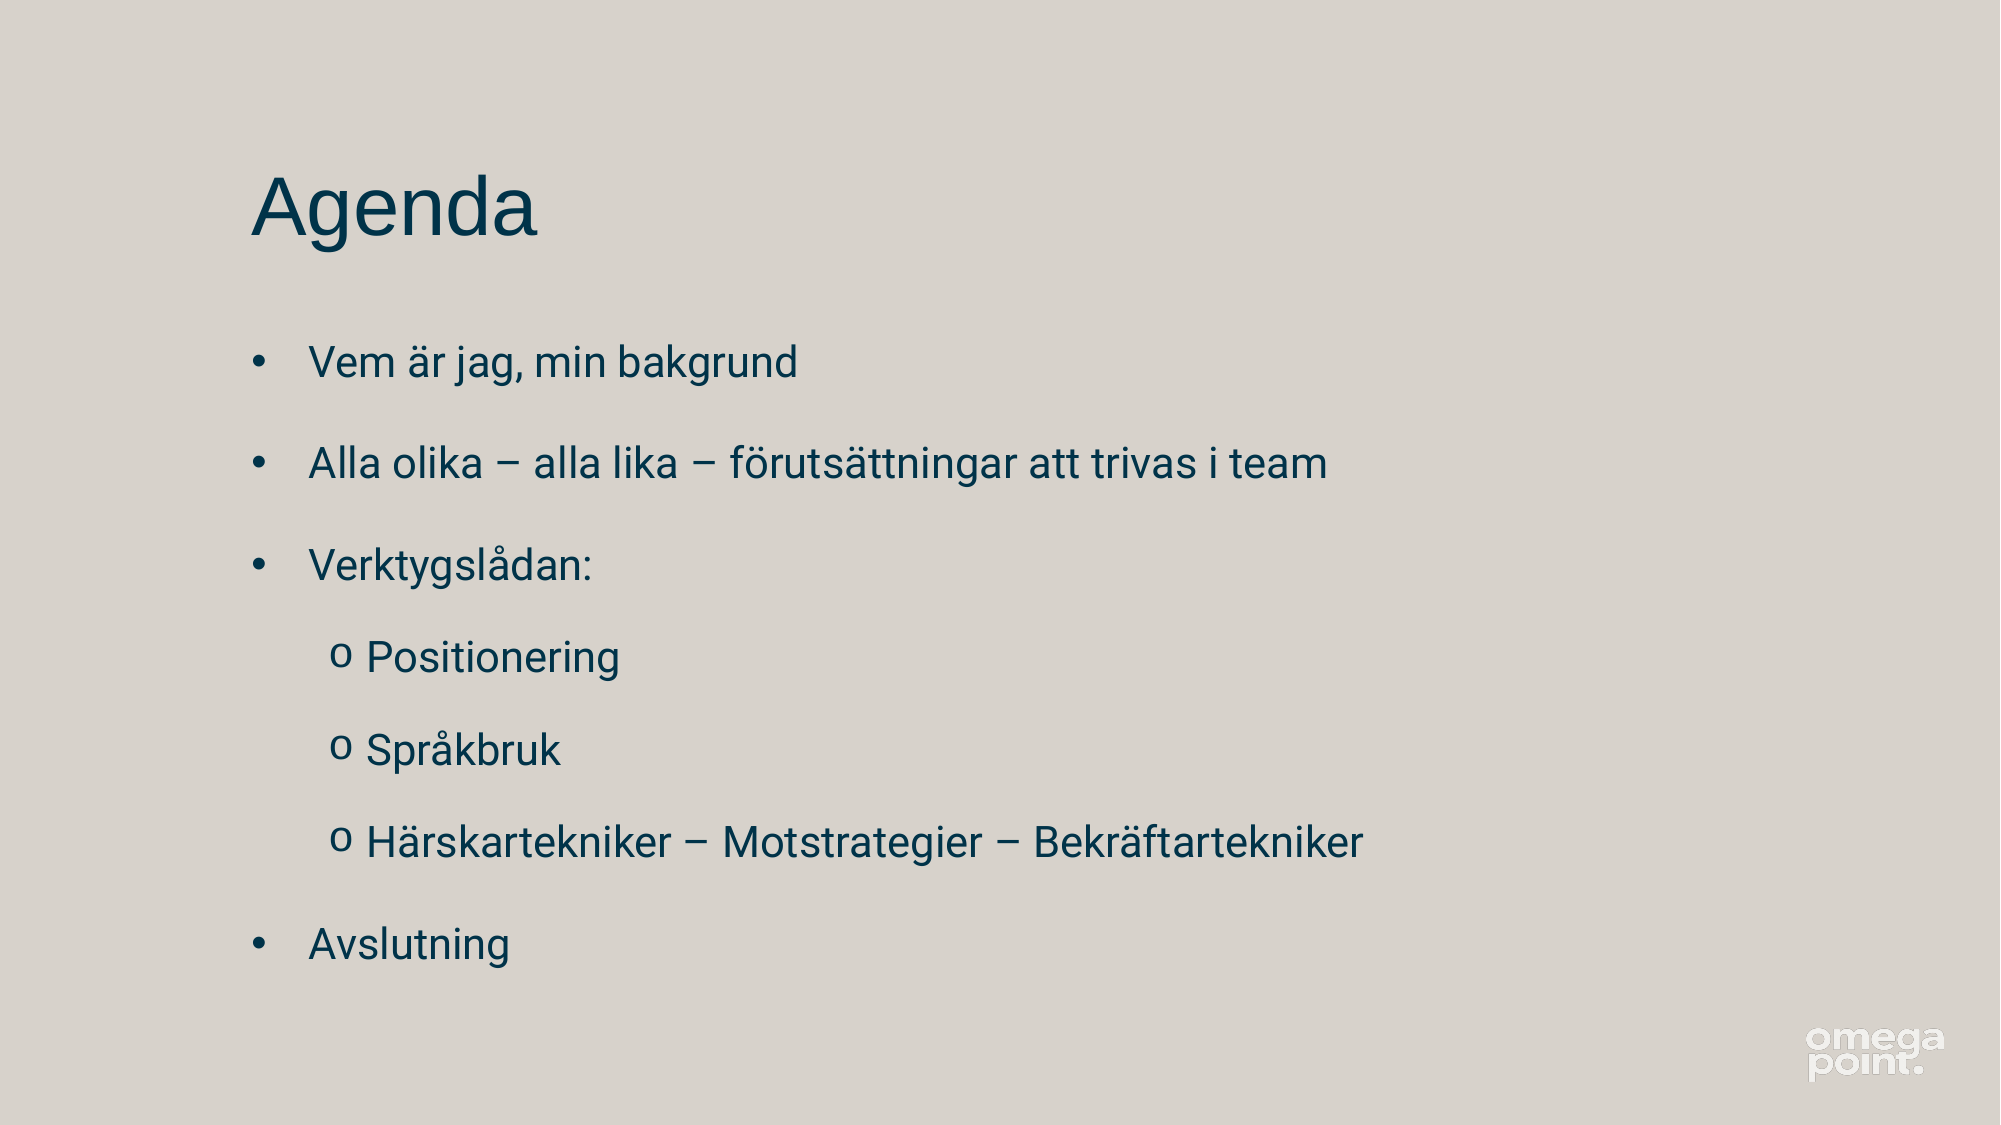

# Agenda
Vem är jag, min bakgrund
Alla olika – alla lika – förutsättningar att trivas i team
Verktygslådan:
Positionering
Språkbruk
Härskartekniker – Motstrategier – Bekräftartekniker
Avslutning